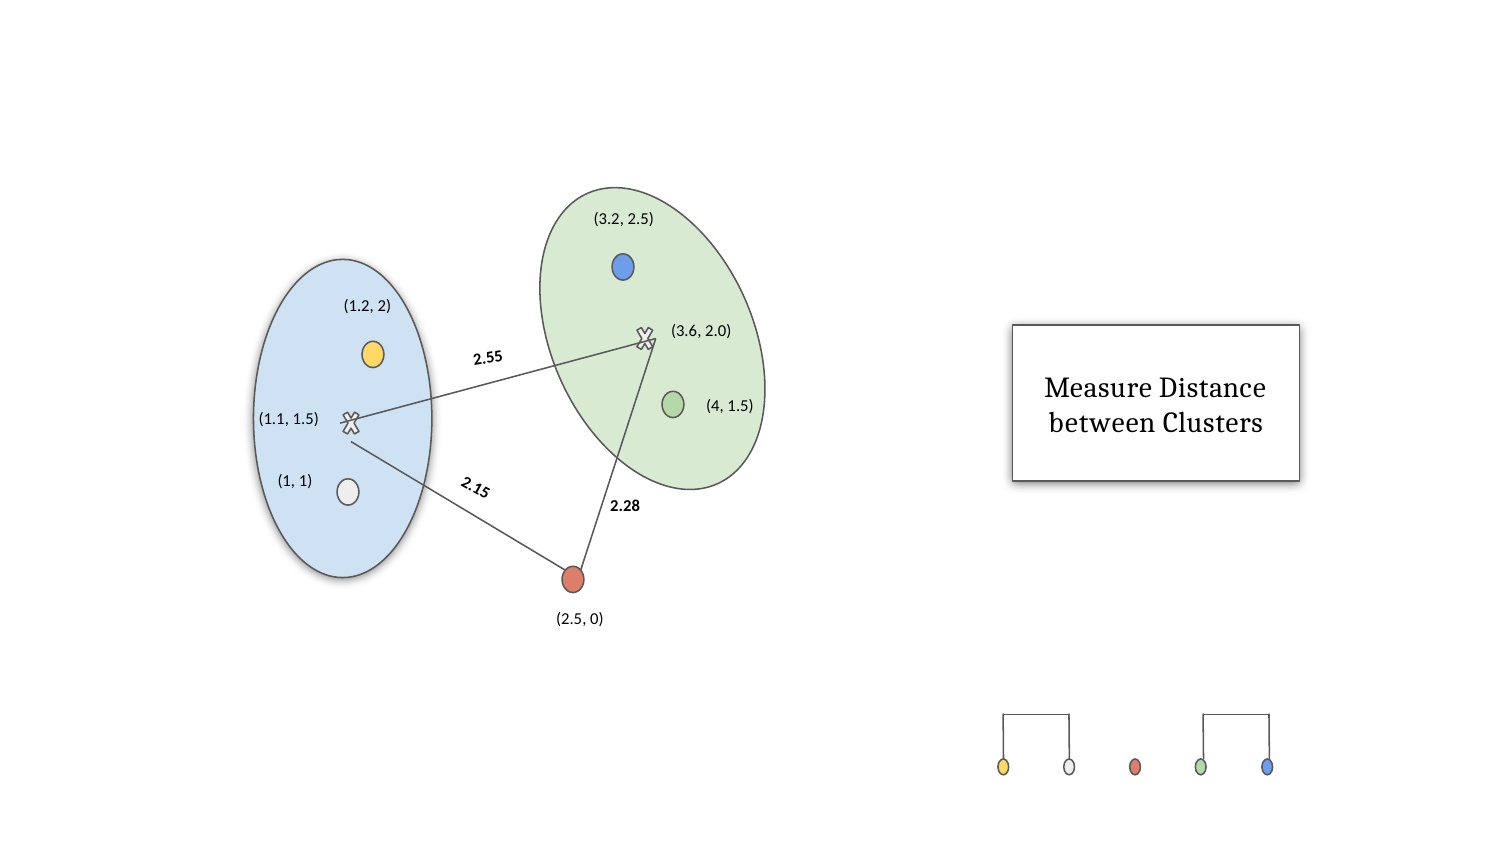

(3.2, 2.5)

(1.2, 2)
(3.6, 2.0)

Measure Distance between Clusters
2.55

(4, 1.5)

(1.1, 1.5)

(1, 1)
2.15

2.28

(2.5, 0)